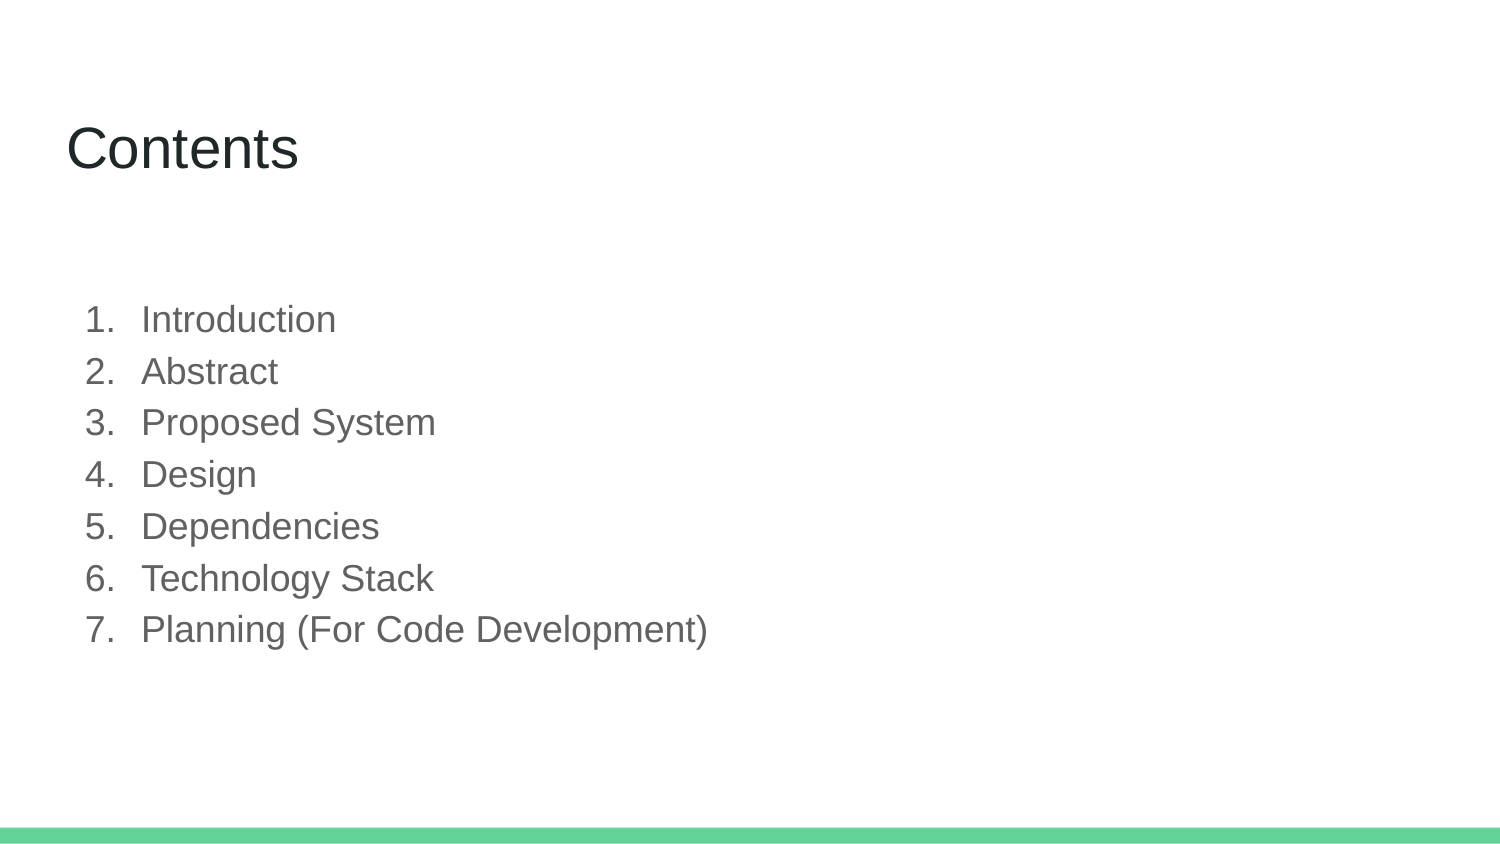

# Contents
Introduction
Abstract
Proposed System
Design
Dependencies
Technology Stack
Planning (For Code Development)